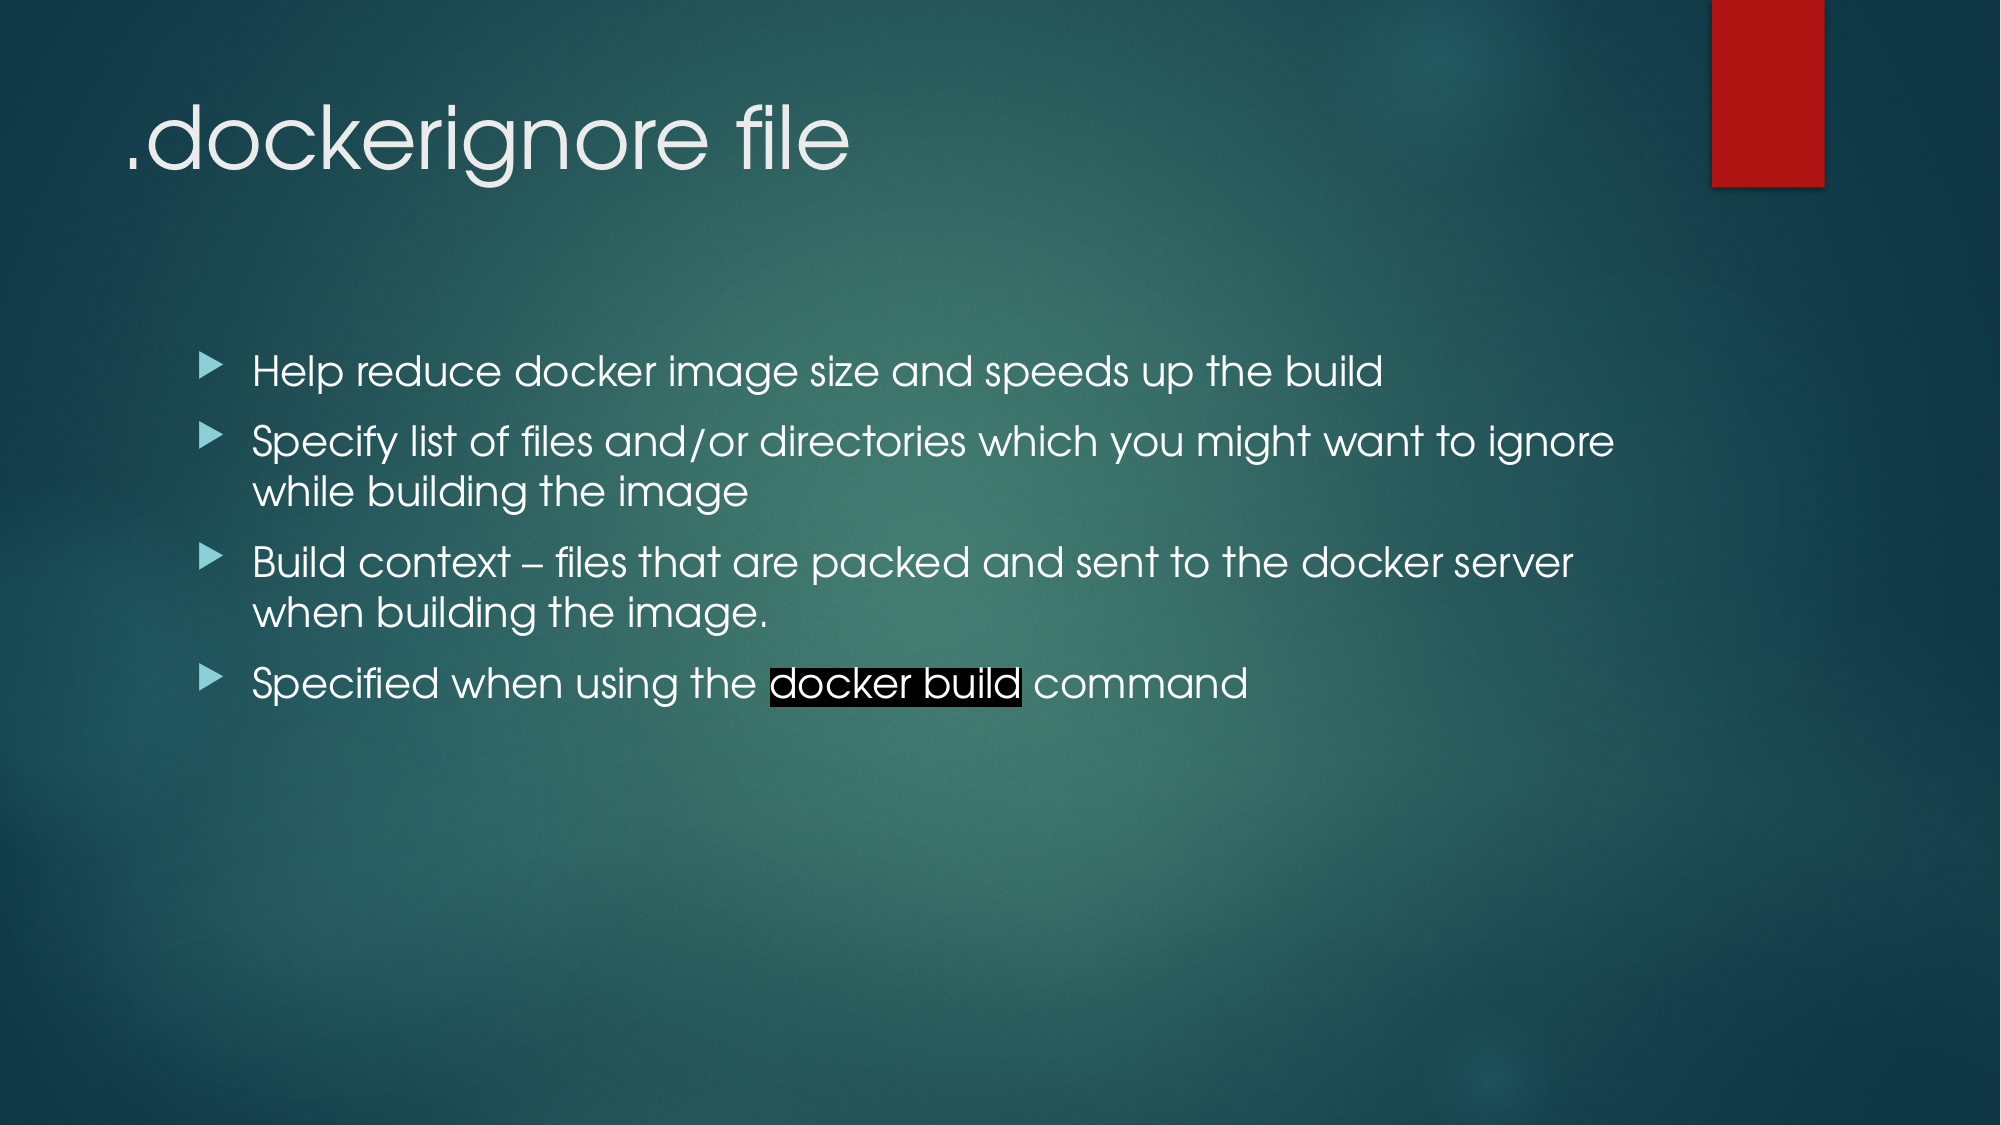

# .dockerignore file
Help reduce docker image size and speeds up the build
Specify list of files and/or directories which you might want to ignore while building the image
Build context – files that are packed and sent to the docker server when building the image.
Specified when using the docker build command